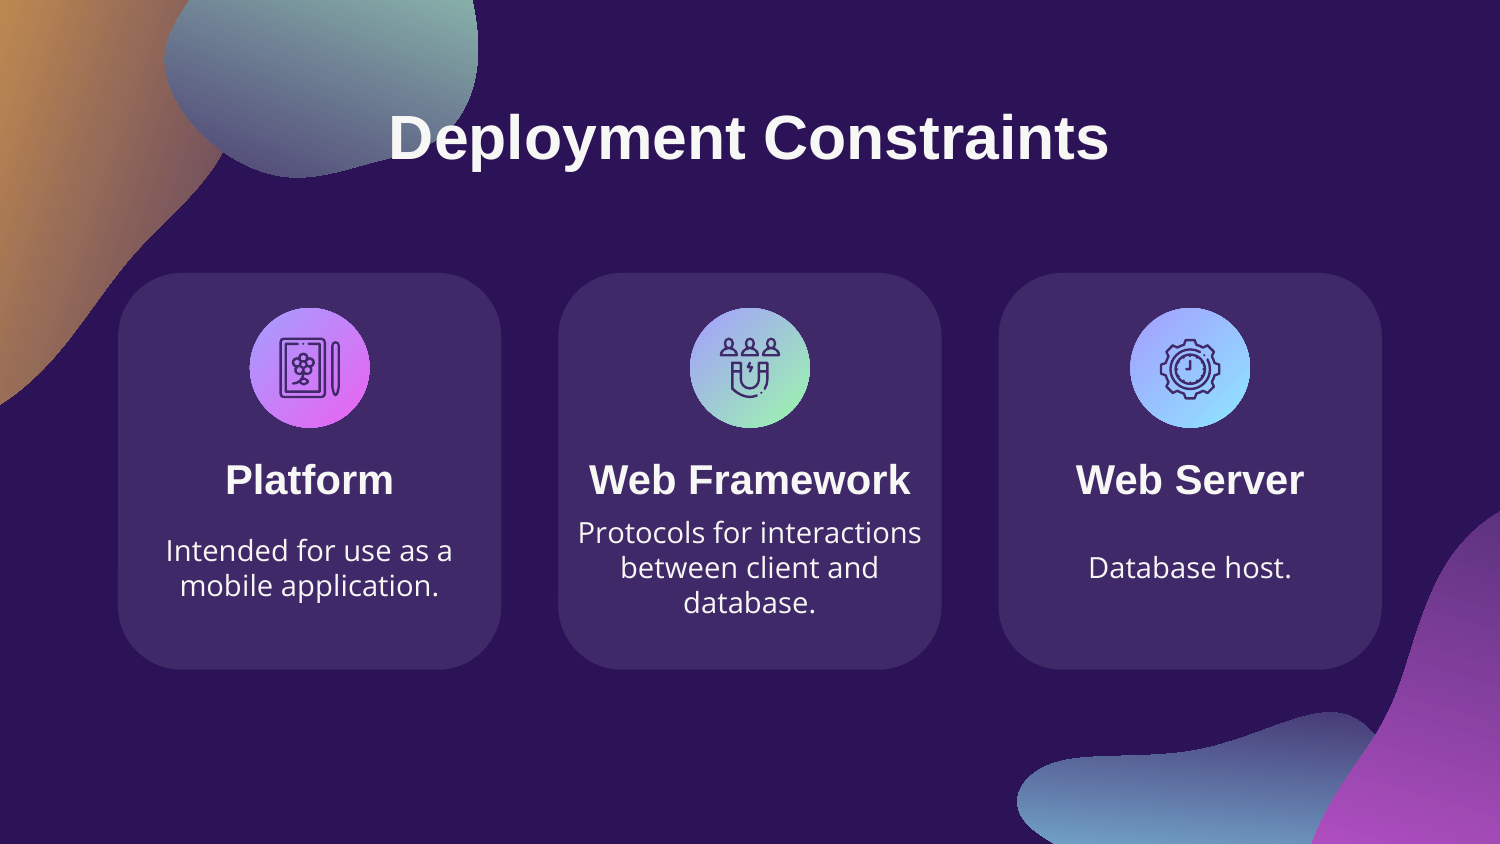

# Deployment Constraints

Platform
Web Server
Web Framework
Protocols for interactions between client and database.
Intended for use as a mobile application.
Database host.